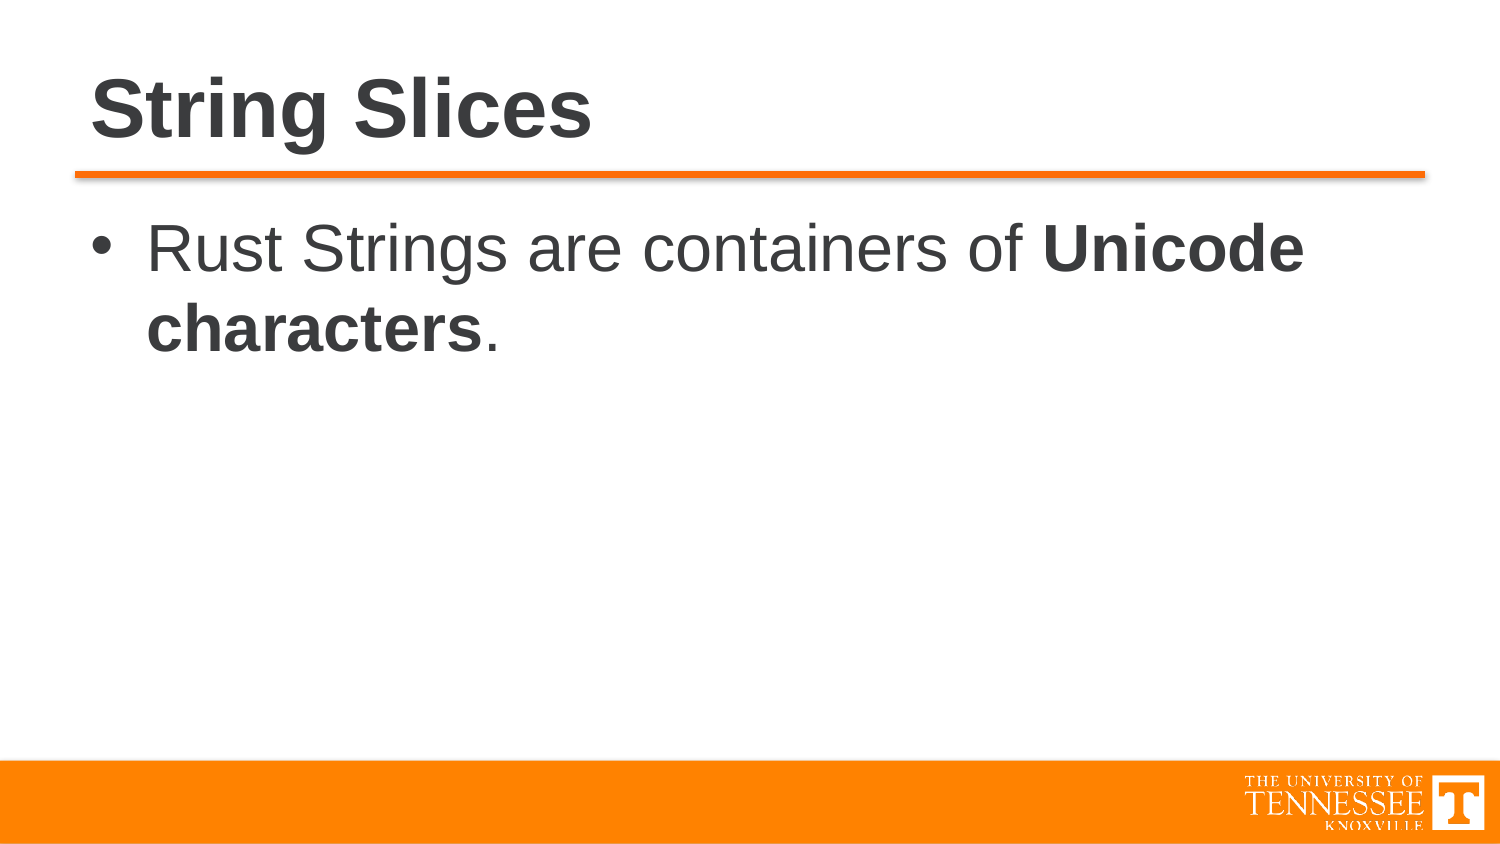

# String Slices
Rust Strings are containers of Unicode characters.